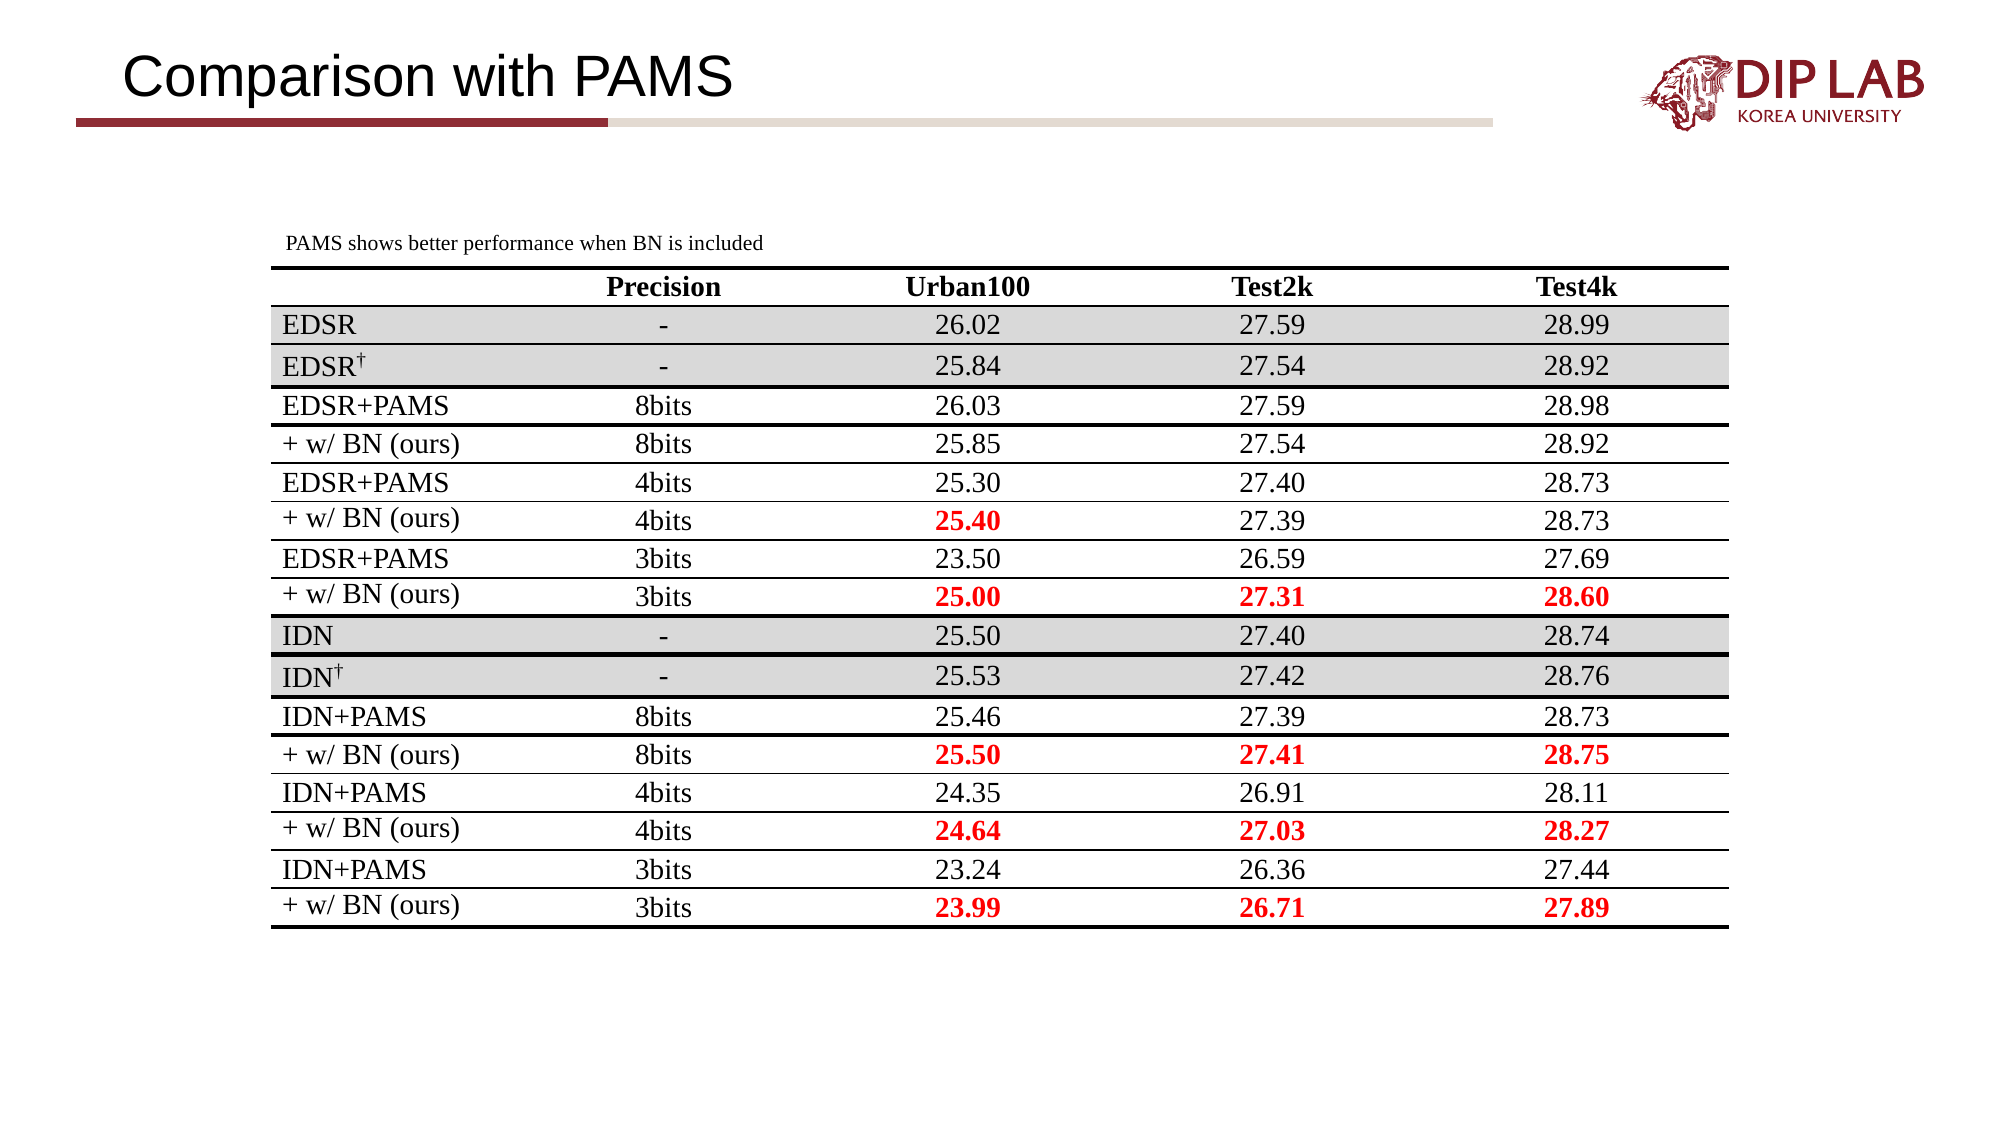

# Comparison with PAMS
PAMS shows better performance when BN is included
|  | Precision | Urban100 | Test2k | Test4k |
| --- | --- | --- | --- | --- |
| EDSR | - | 26.02 | 27.59 | 28.99 |
| EDSR† | - | 25.84 | 27.54 | 28.92 |
| EDSR+PAMS | 8bits | 26.03 | 27.59 | 28.98 |
| + w/ BN (ours) | 8bits | 25.85 | 27.54 | 28.92 |
| EDSR+PAMS | 4bits | 25.30 | 27.40 | 28.73 |
| + w/ BN (ours) | 4bits | 25.40 | 27.39 | 28.73 |
| EDSR+PAMS | 3bits | 23.50 | 26.59 | 27.69 |
| + w/ BN (ours) | 3bits | 25.00 | 27.31 | 28.60 |
| IDN | - | 25.50 | 27.40 | 28.74 |
| IDN† | - | 25.53 | 27.42 | 28.76 |
| IDN+PAMS | 8bits | 25.46 | 27.39 | 28.73 |
| + w/ BN (ours) | 8bits | 25.50 | 27.41 | 28.75 |
| IDN+PAMS | 4bits | 24.35 | 26.91 | 28.11 |
| + w/ BN (ours) | 4bits | 24.64 | 27.03 | 28.27 |
| IDN+PAMS | 3bits | 23.24 | 26.36 | 27.44 |
| + w/ BN (ours) | 3bits | 23.99 | 26.71 | 27.89 |